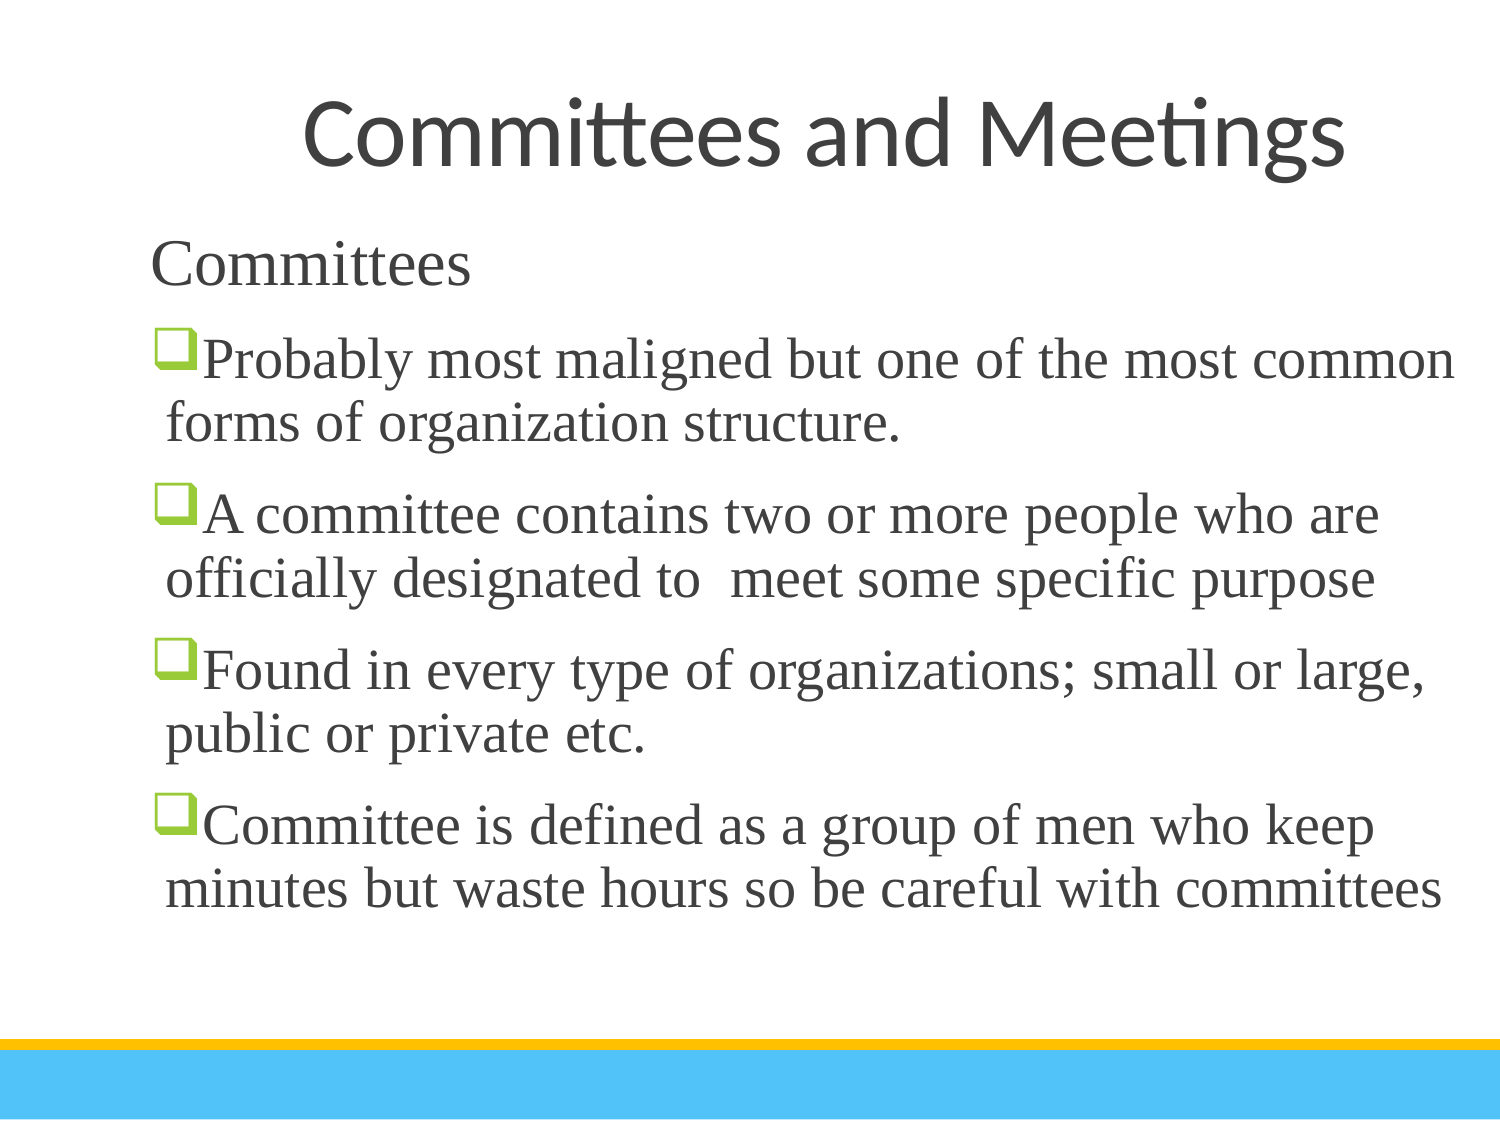

Committees and Meetings
Committees
Probably most maligned but one of the most common forms of organization structure.
A committee contains two or more people who are officially designated to  meet some specific purpose
Found in every type of organizations; small or large, public or private etc.
Committee is defined as a group of men who keep minutes but waste hours so be careful with committees